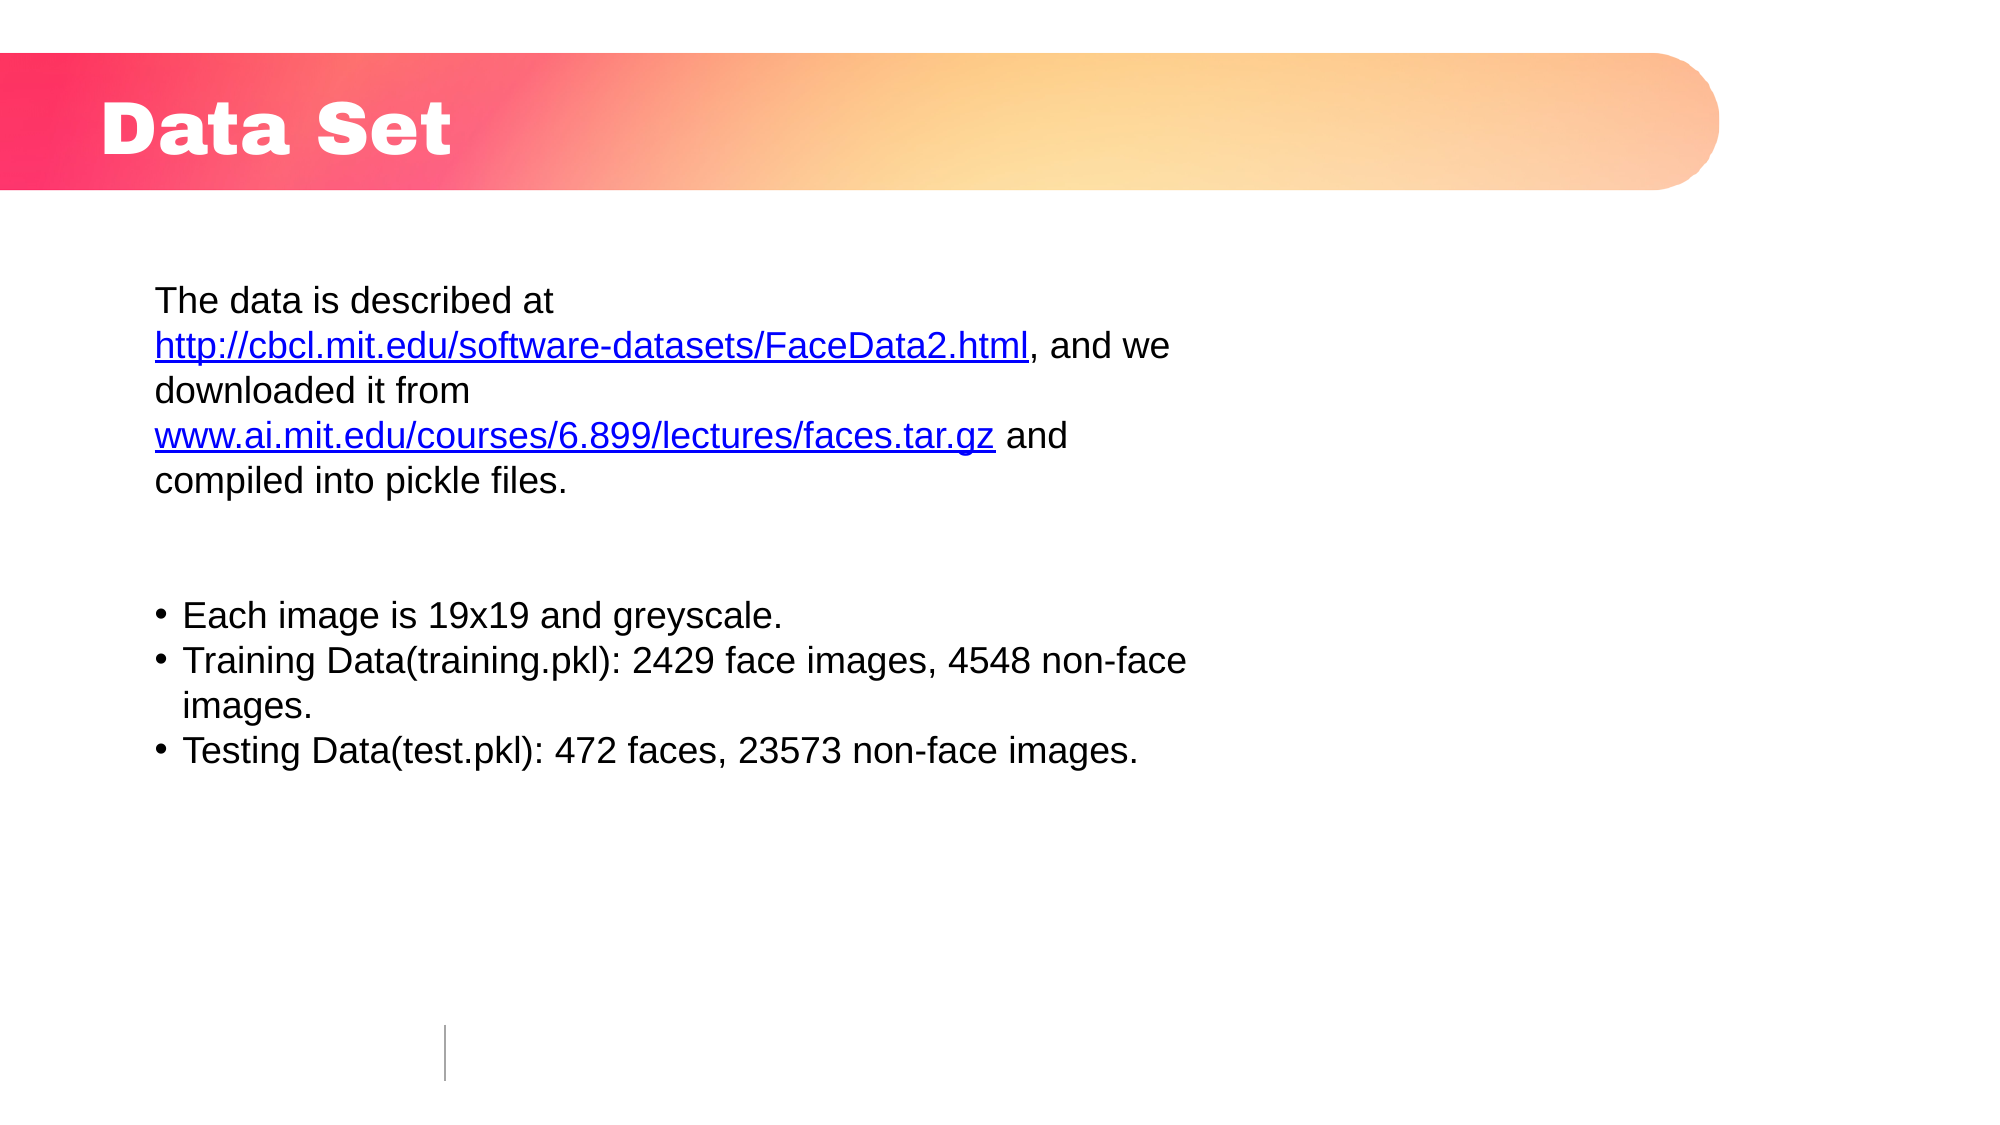

# Data Set
The data is described at http://cbcl.mit.edu/software-datasets/FaceData2.html, and we downloaded it from www.ai.mit.edu/courses/6.899/lectures/faces.tar.gz and compiled into pickle files.

Each image is 19x19 and greyscale.
Training Data(training.pkl): 2429 face images, 4548 non-face images.
Testing Data(test.pkl): 472 faces, 23573 non-face images.